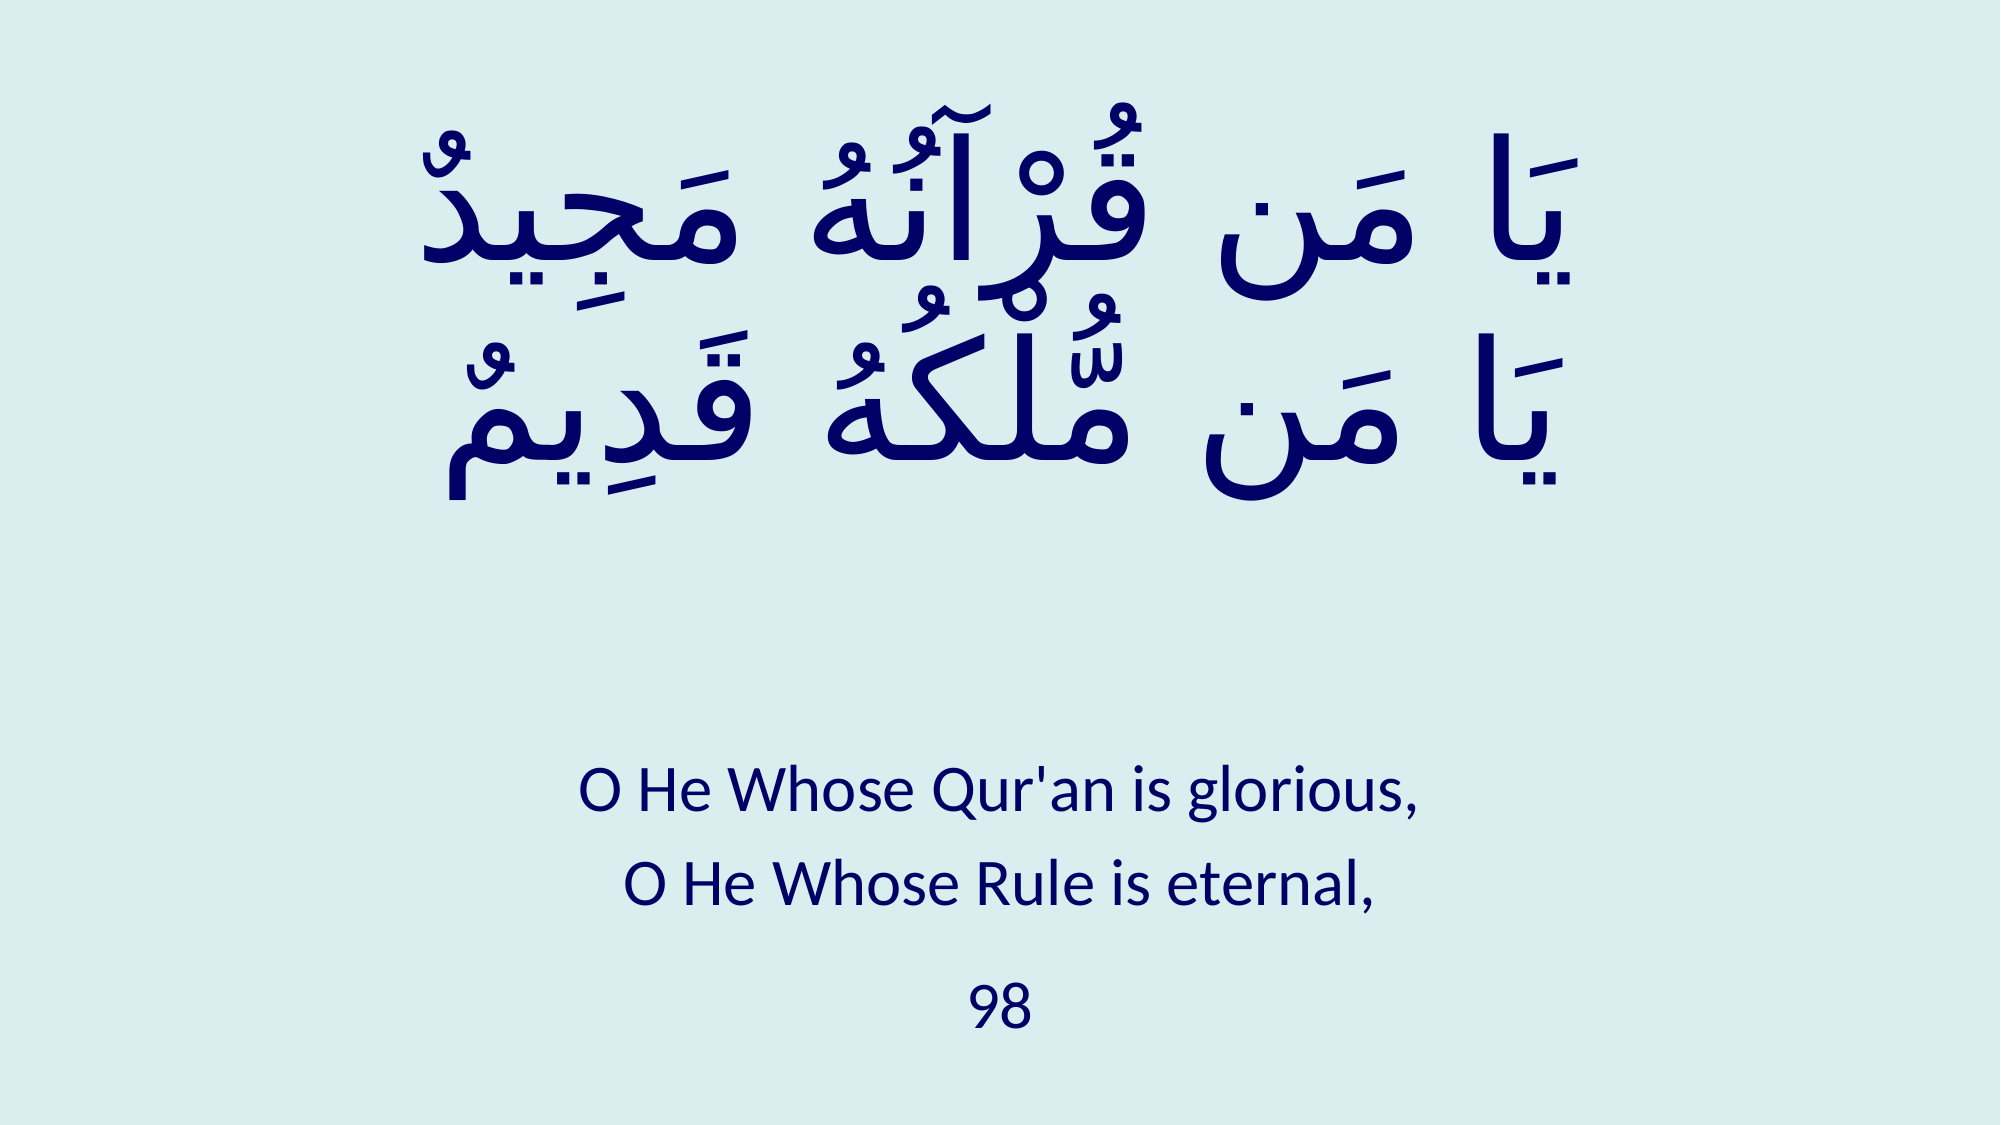

# يَا مَن قُرْآنُهُ مَجِيدٌ يَا مَن مُّلْكُهُ قَدِيمٌ
O He Whose Qur'an is glorious,
O He Whose Rule is eternal,
98